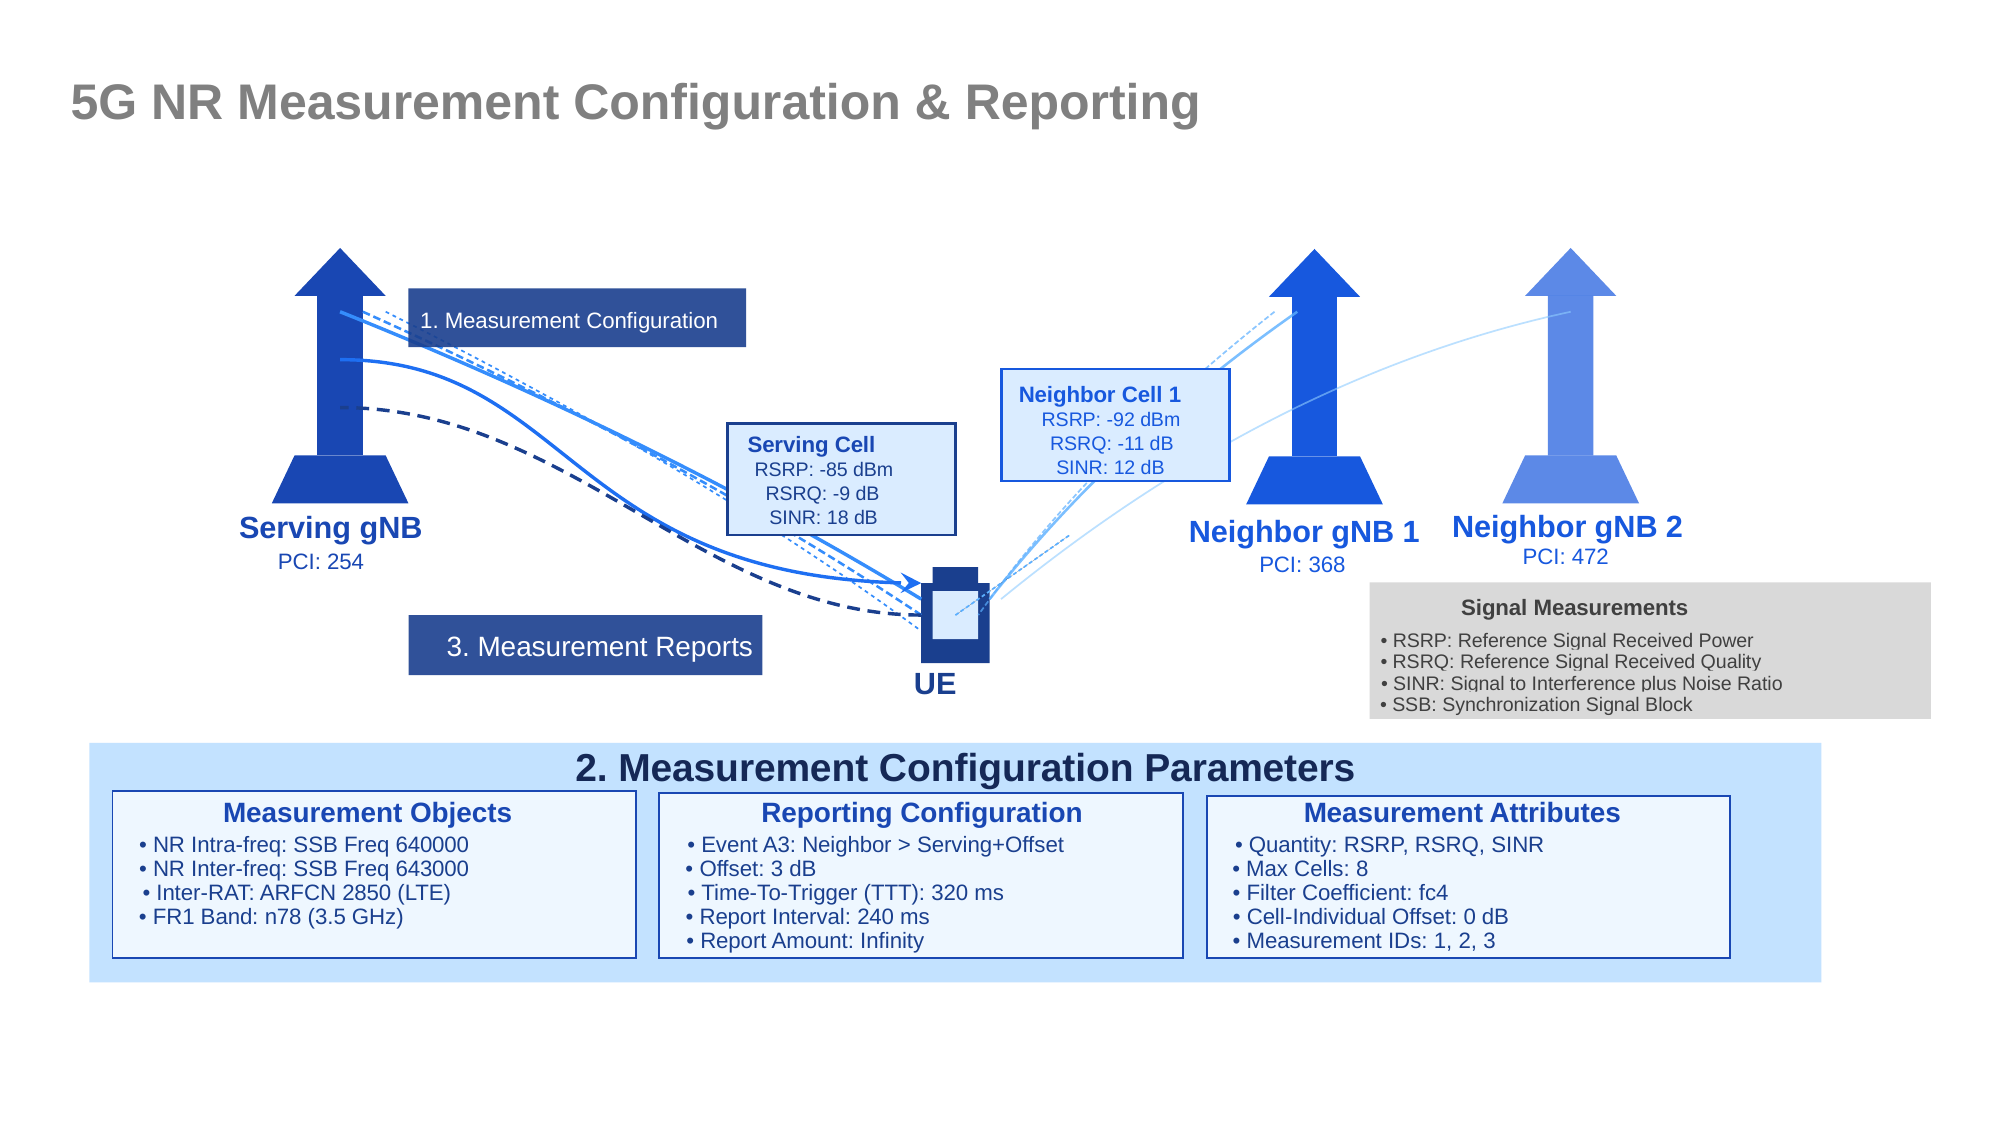

5G NR Measurement Configuration & Reporting

Serving gNB
PCI: 254

Neighbor gNB 2
PCI: 472

Neighbor gNB 1
PCI: 368

1. Measurement Configuration

Neighbor Cell 1
RSRP: -92 dBm

Serving Cell
RSRQ: -11 dB
SINR: 12 dB
RSRP: -85 dBm
RSRQ: -9 dB
SINR: 18 dB

UE

Signal Measurements
• RSRP: Reference Signal Received Power
• RSRQ: Reference Signal Received Quality
• SINR: Signal to Interference plus Noise Ratio
• SSB: Synchronization Signal Block

3. Measurement Reports
2. Measurement Configuration Parameters

Measurement Objects
Reporting Configuration
Measurement Attributes

• NR Intra-freq: SSB Freq 640000
• Event A3: Neighbor > Serving+Offset
• Quantity: RSRP, RSRQ, SINR
• NR Inter-freq: SSB Freq 643000
• Offset: 3 dB
• Max Cells: 8
• Inter-RAT: ARFCN 2850 (LTE)
• Time-To-Trigger (TTT): 320 ms
• Filter Coefficient: fc4
• FR1 Band: n78 (3.5 GHz)
• Report Interval: 240 ms
• Cell-Individual Offset: 0 dB
• Report Amount: Infinity
• Measurement IDs: 1, 2, 3